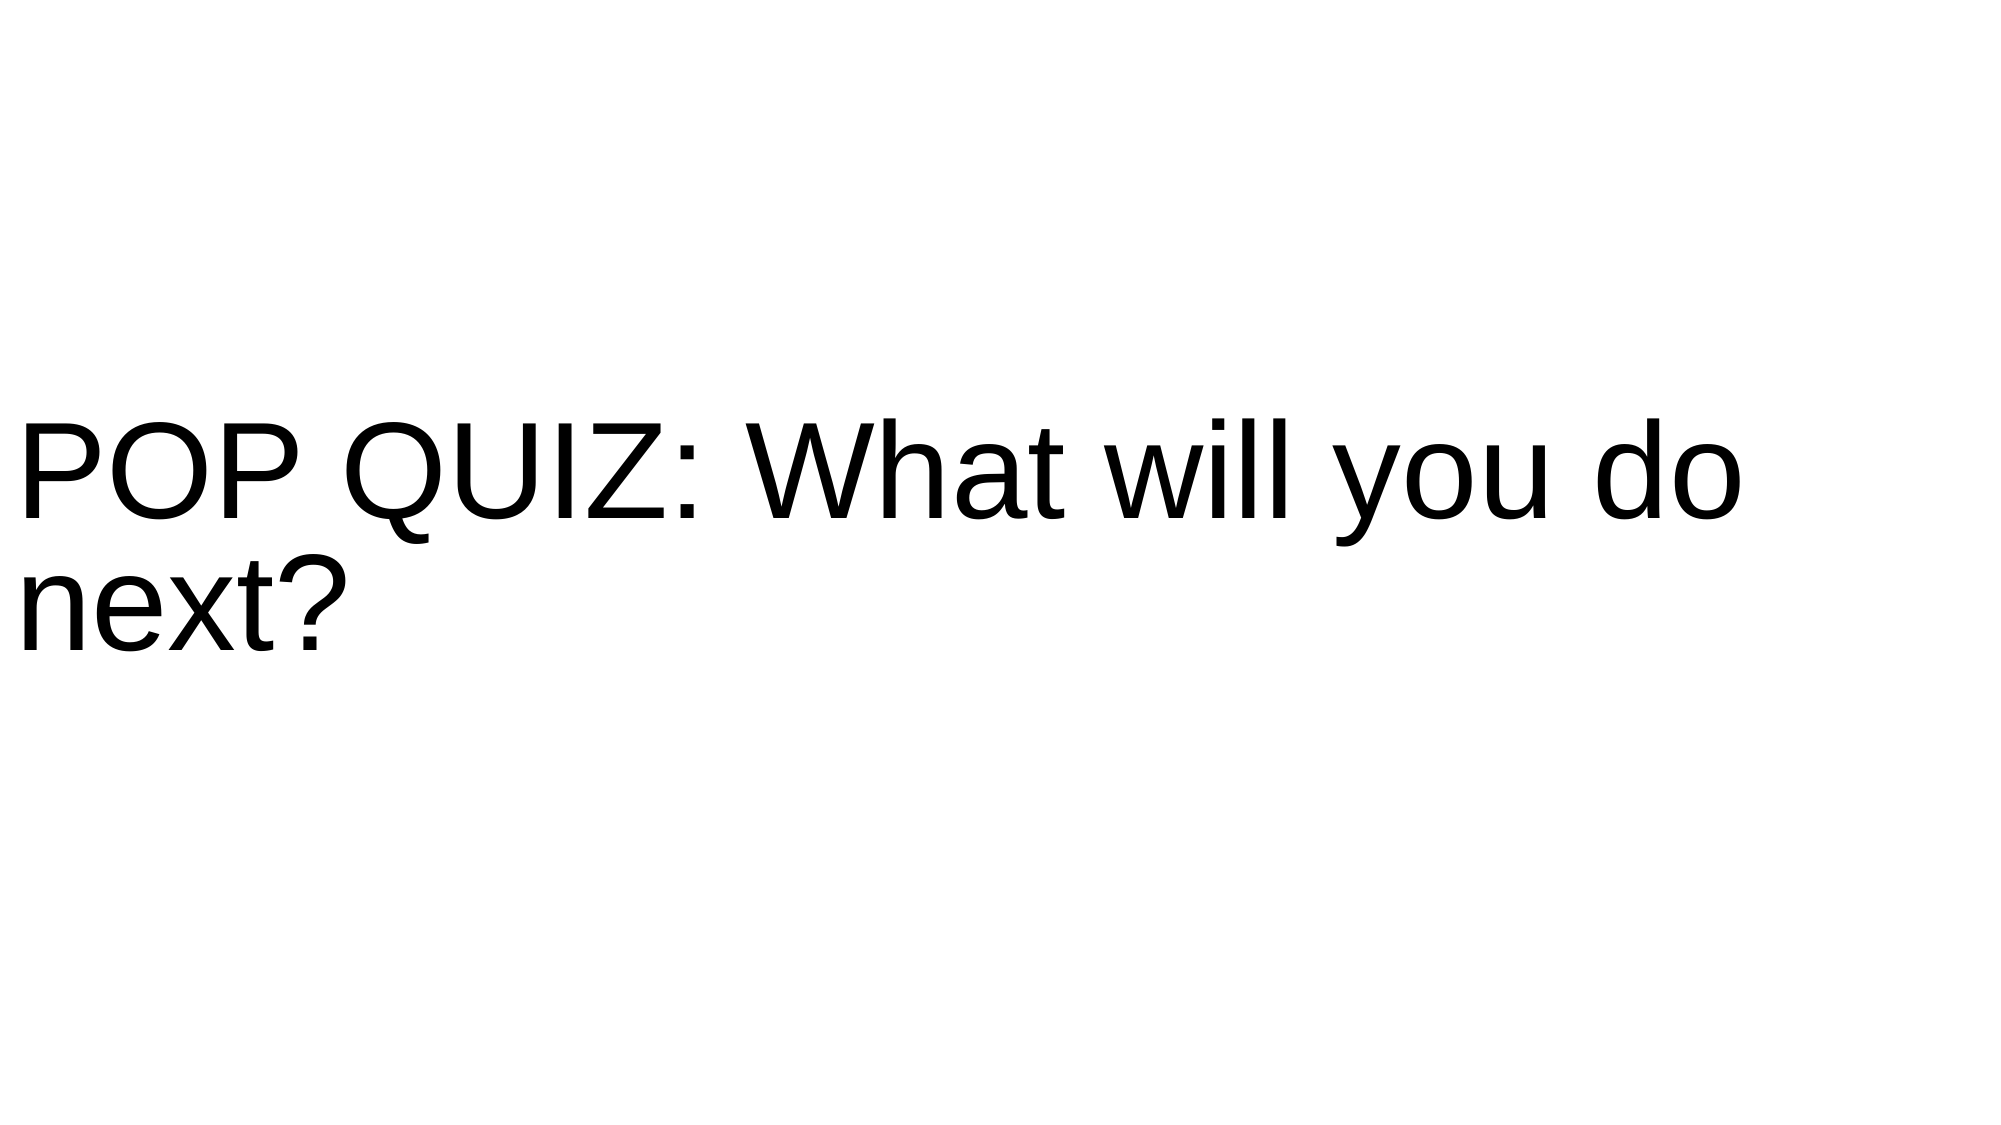

# POP QUIZ: What will you do next?